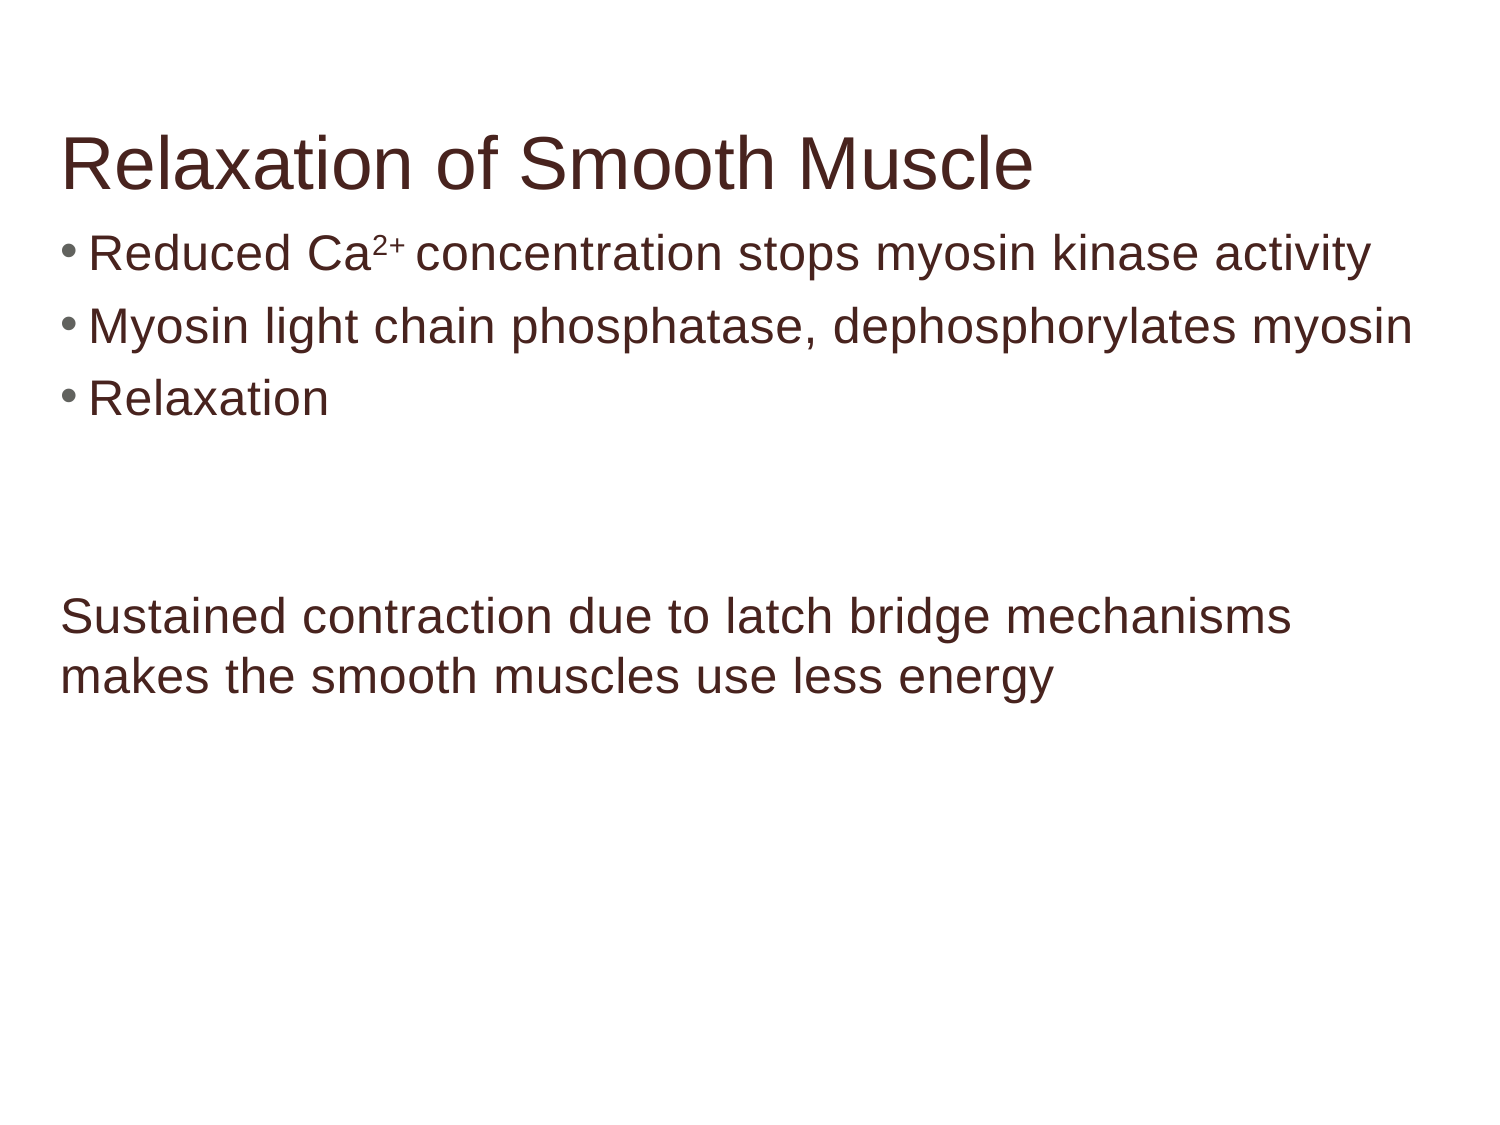

# Relaxation of Smooth Muscle
Reduced Ca2+ concentration stops myosin kinase activity
Myosin light chain phosphatase, dephosphorylates myosin
Relaxation

Sustained contraction due to latch bridge mechanisms makes the smooth muscles use less energy